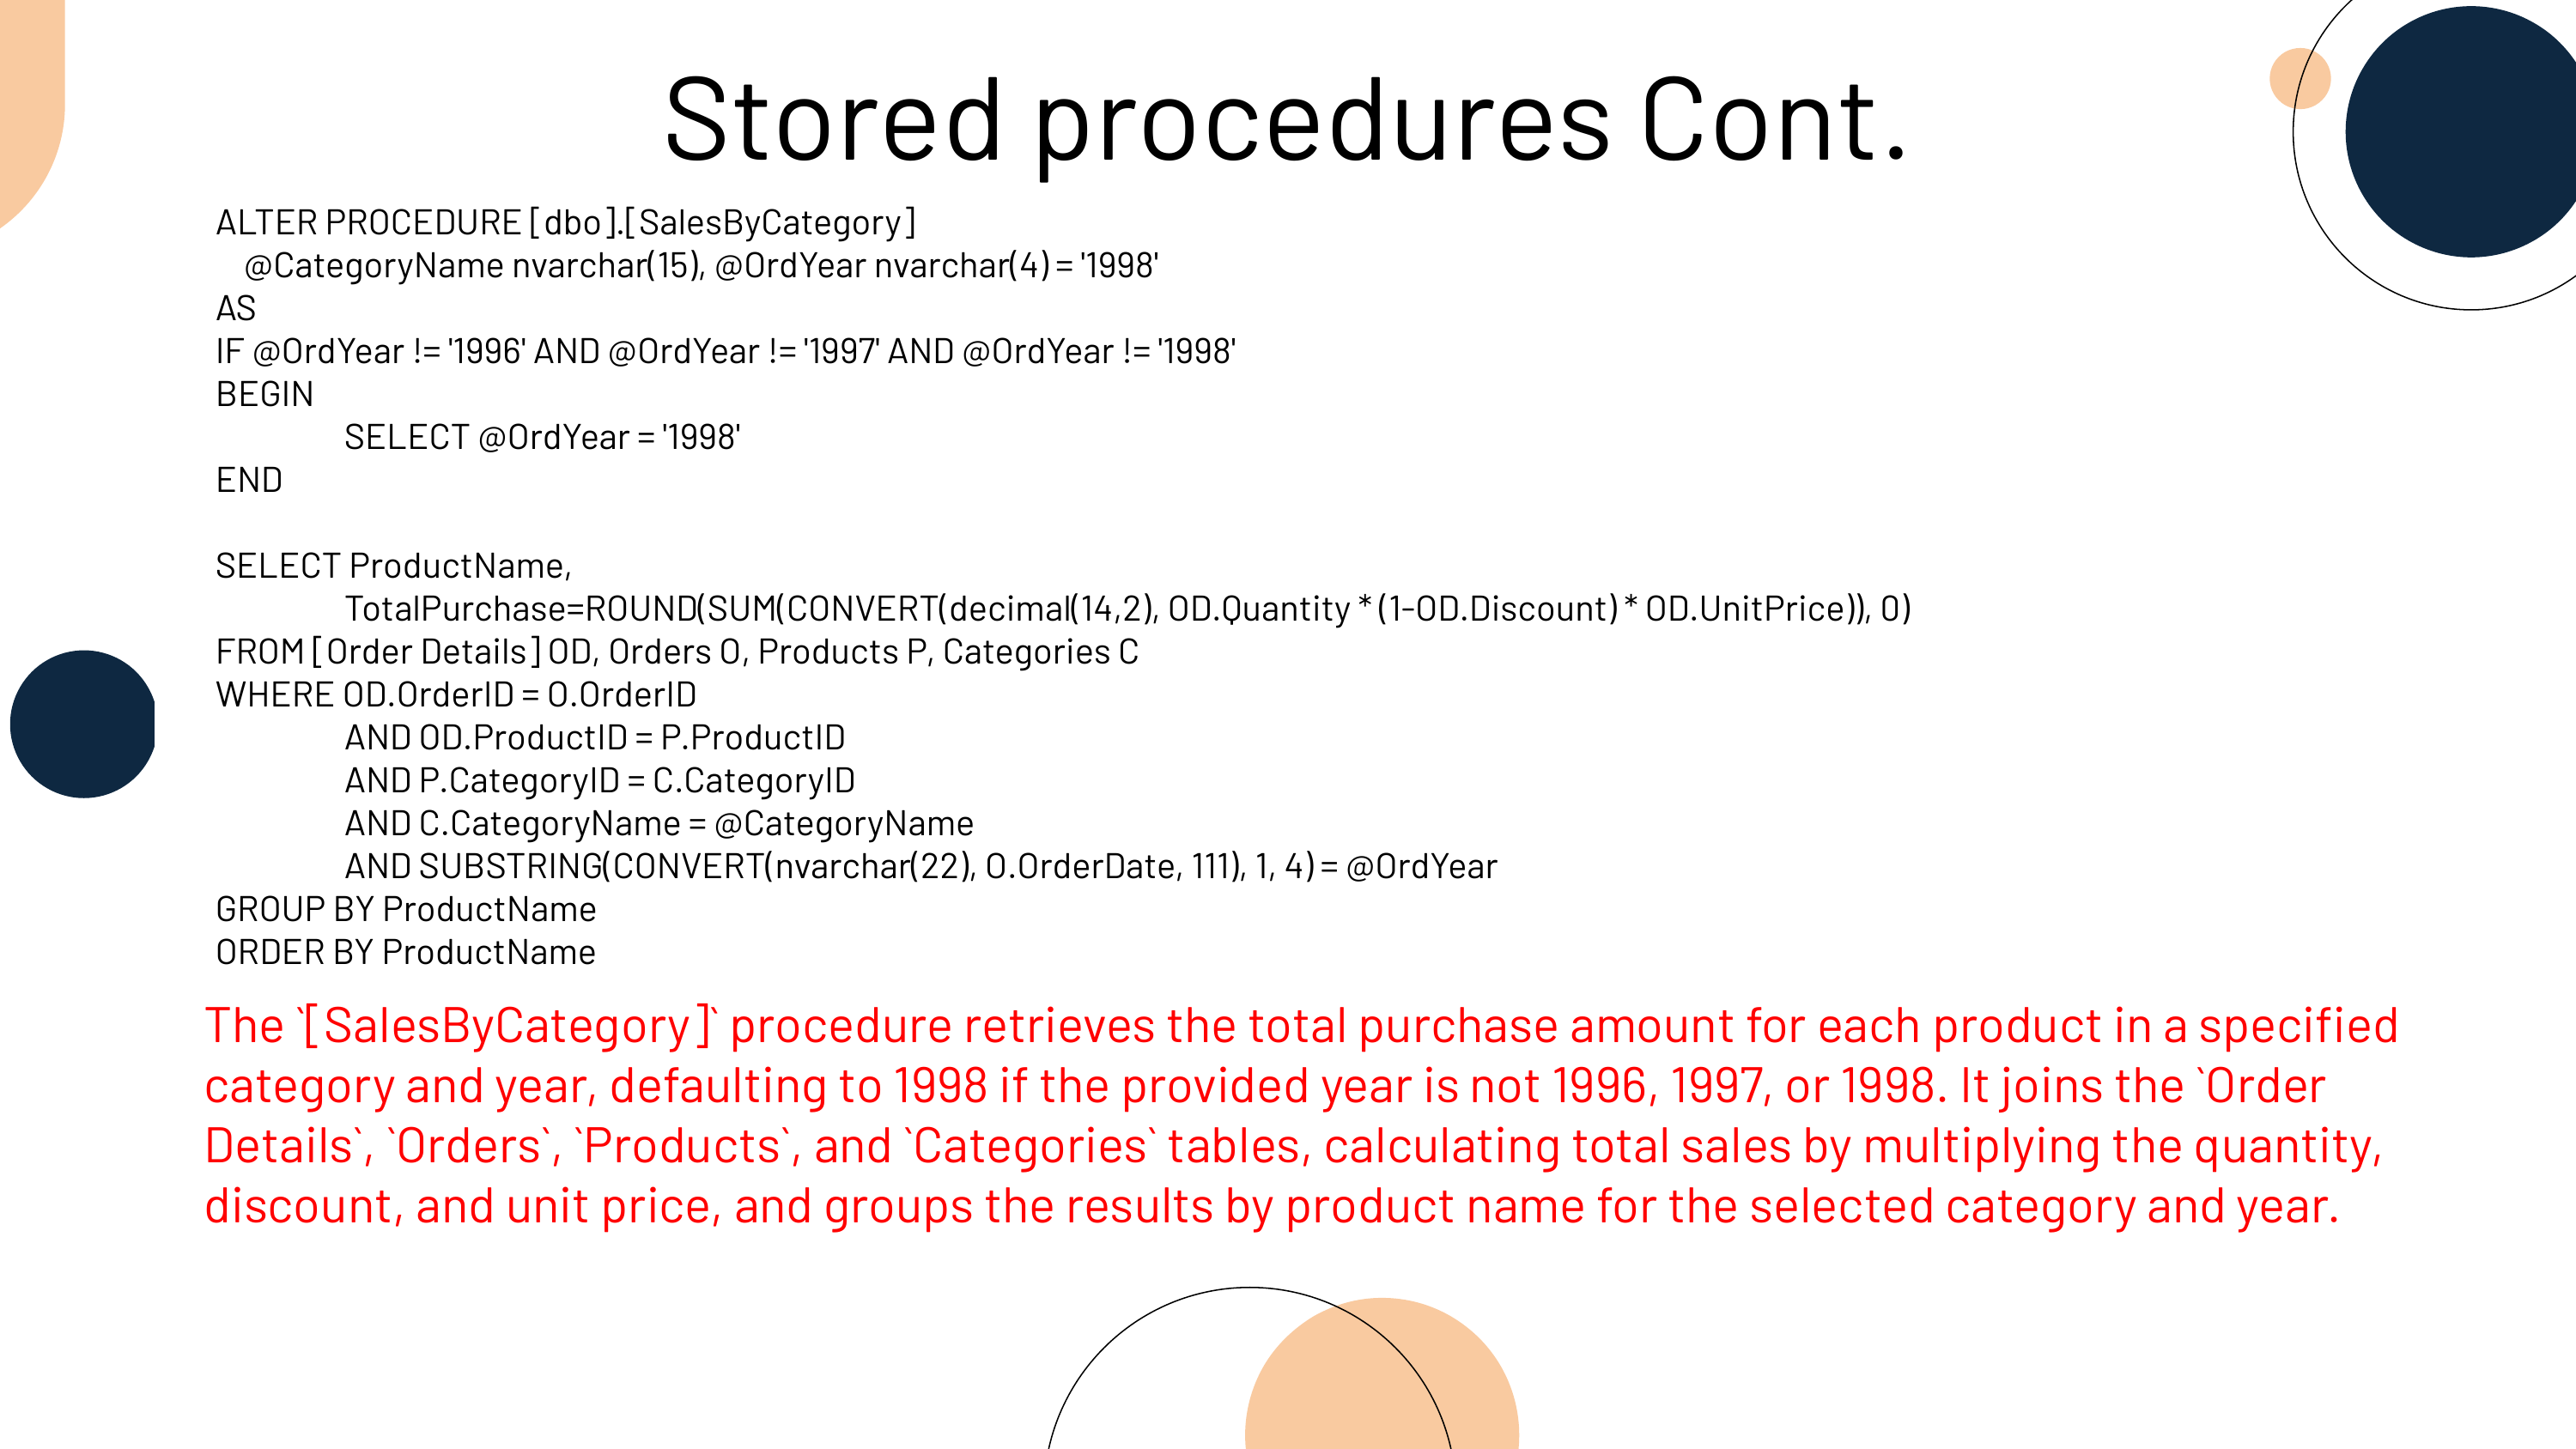

# Stored procedures Cont.
ALTER PROCEDURE [dbo].[SalesByCategory]
    @CategoryName nvarchar(15), @OrdYear nvarchar(4) = '1998'
AS
IF @OrdYear != '1996' AND @OrdYear != '1997' AND @OrdYear != '1998'
BEGIN
	SELECT @OrdYear = '1998'
END

SELECT ProductName,
	TotalPurchase=ROUND(SUM(CONVERT(decimal(14,2), OD.Quantity * (1-OD.Discount) * OD.UnitPrice)), 0)
FROM [Order Details] OD, Orders O, Products P, Categories C
WHERE OD.OrderID = O.OrderID
	AND OD.ProductID = P.ProductID
	AND P.CategoryID = C.CategoryID
	AND C.CategoryName = @CategoryName
	AND SUBSTRING(CONVERT(nvarchar(22), O.OrderDate, 111), 1, 4) = @OrdYear
GROUP BY ProductName
ORDER BY ProductName
The `[SalesByCategory]` procedure retrieves the total purchase amount for each product in a specified category and year, defaulting to 1998 if the provided year is not 1996, 1997, or 1998. It joins the `Order Details`, `Orders`, `Products`, and `Categories` tables, calculating total sales by multiplying the quantity, discount, and unit price, and groups the results by product name for the selected category and year.